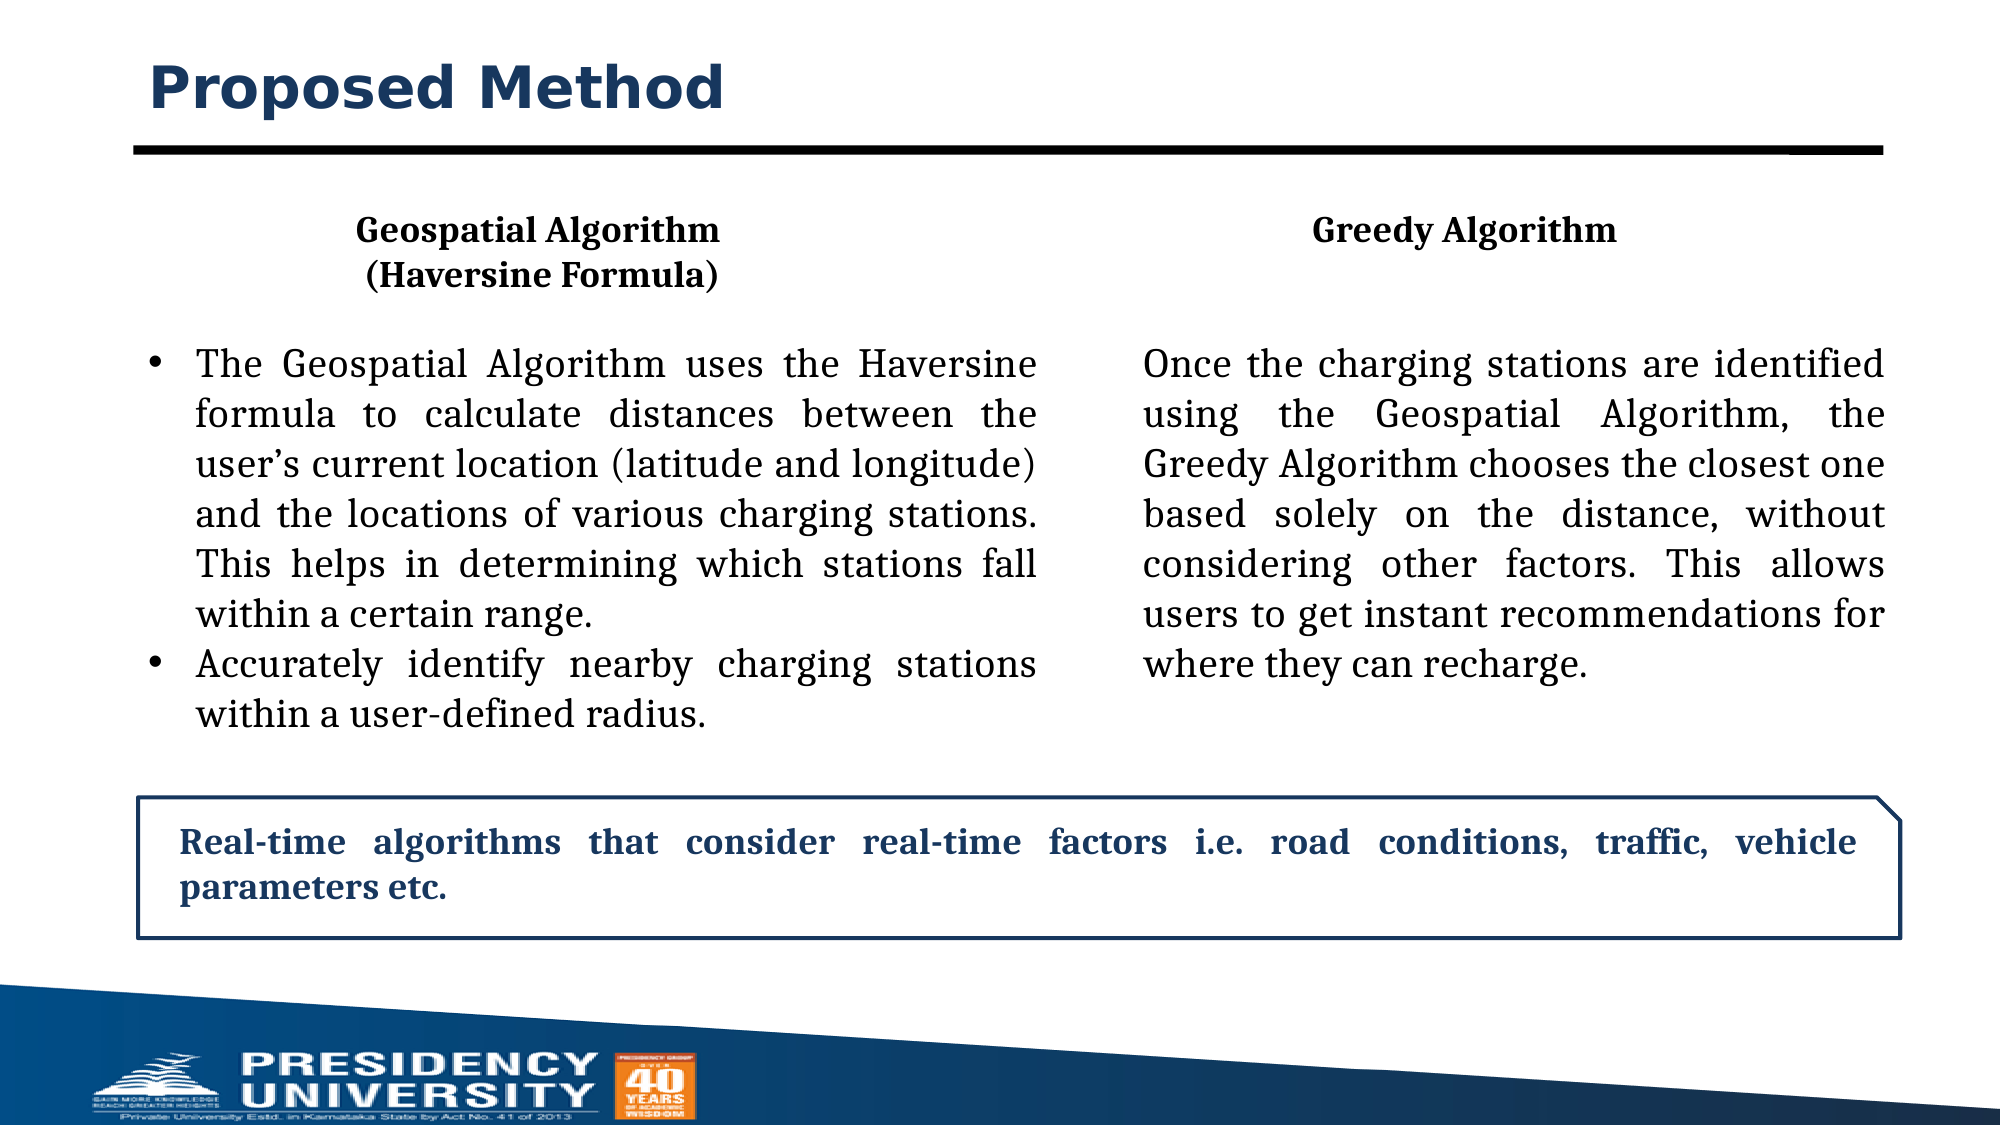

# Proposed Method
Geospatial Algorithm
(Haversine Formula)

Greedy Algorithm

The Geospatial Algorithm uses the Haversine formula to calculate distances between the user’s current location (latitude and longitude) and the locations of various charging stations. This helps in determining which stations fall within a certain range.
Accurately identify nearby charging stations within a user-defined radius.
Once the charging stations are identified using the Geospatial Algorithm, the Greedy Algorithm chooses the closest one based solely on the distance, without considering other factors. This allows users to get instant recommendations for where they can recharge.

Real-time algorithms that consider real-time factors i.e. road conditions, traffic, vehicle parameters etc.